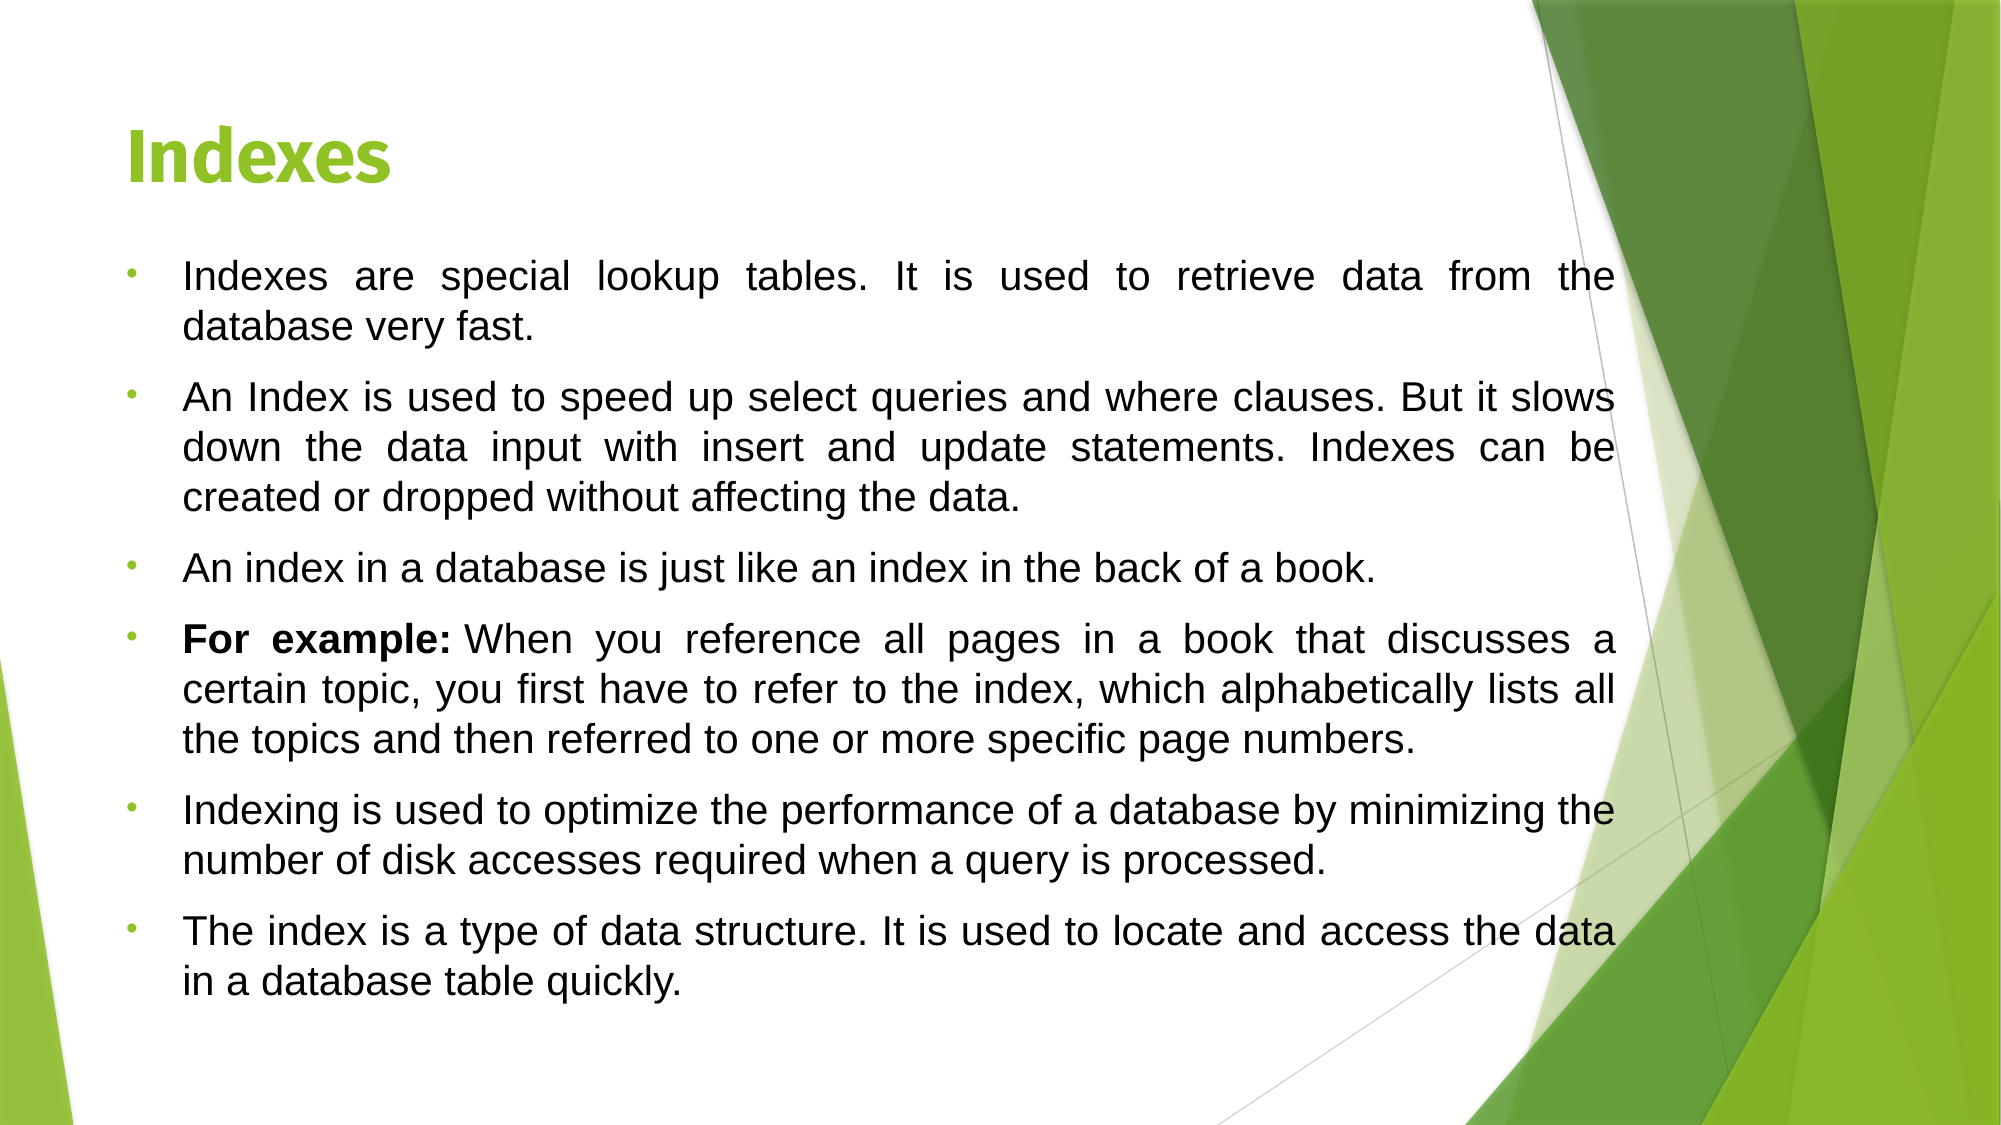

# Indexes
Indexes are special lookup tables. It is used to retrieve data from the database very fast.
An Index is used to speed up select queries and where clauses. But it slows down the data input with insert and update statements. Indexes can be created or dropped without affecting the data.
An index in a database is just like an index in the back of a book.
For example: When you reference all pages in a book that discusses a certain topic, you first have to refer to the index, which alphabetically lists all the topics and then referred to one or more specific page numbers.
Indexing is used to optimize the performance of a database by minimizing the number of disk accesses required when a query is processed.
The index is a type of data structure. It is used to locate and access the data in a database table quickly.